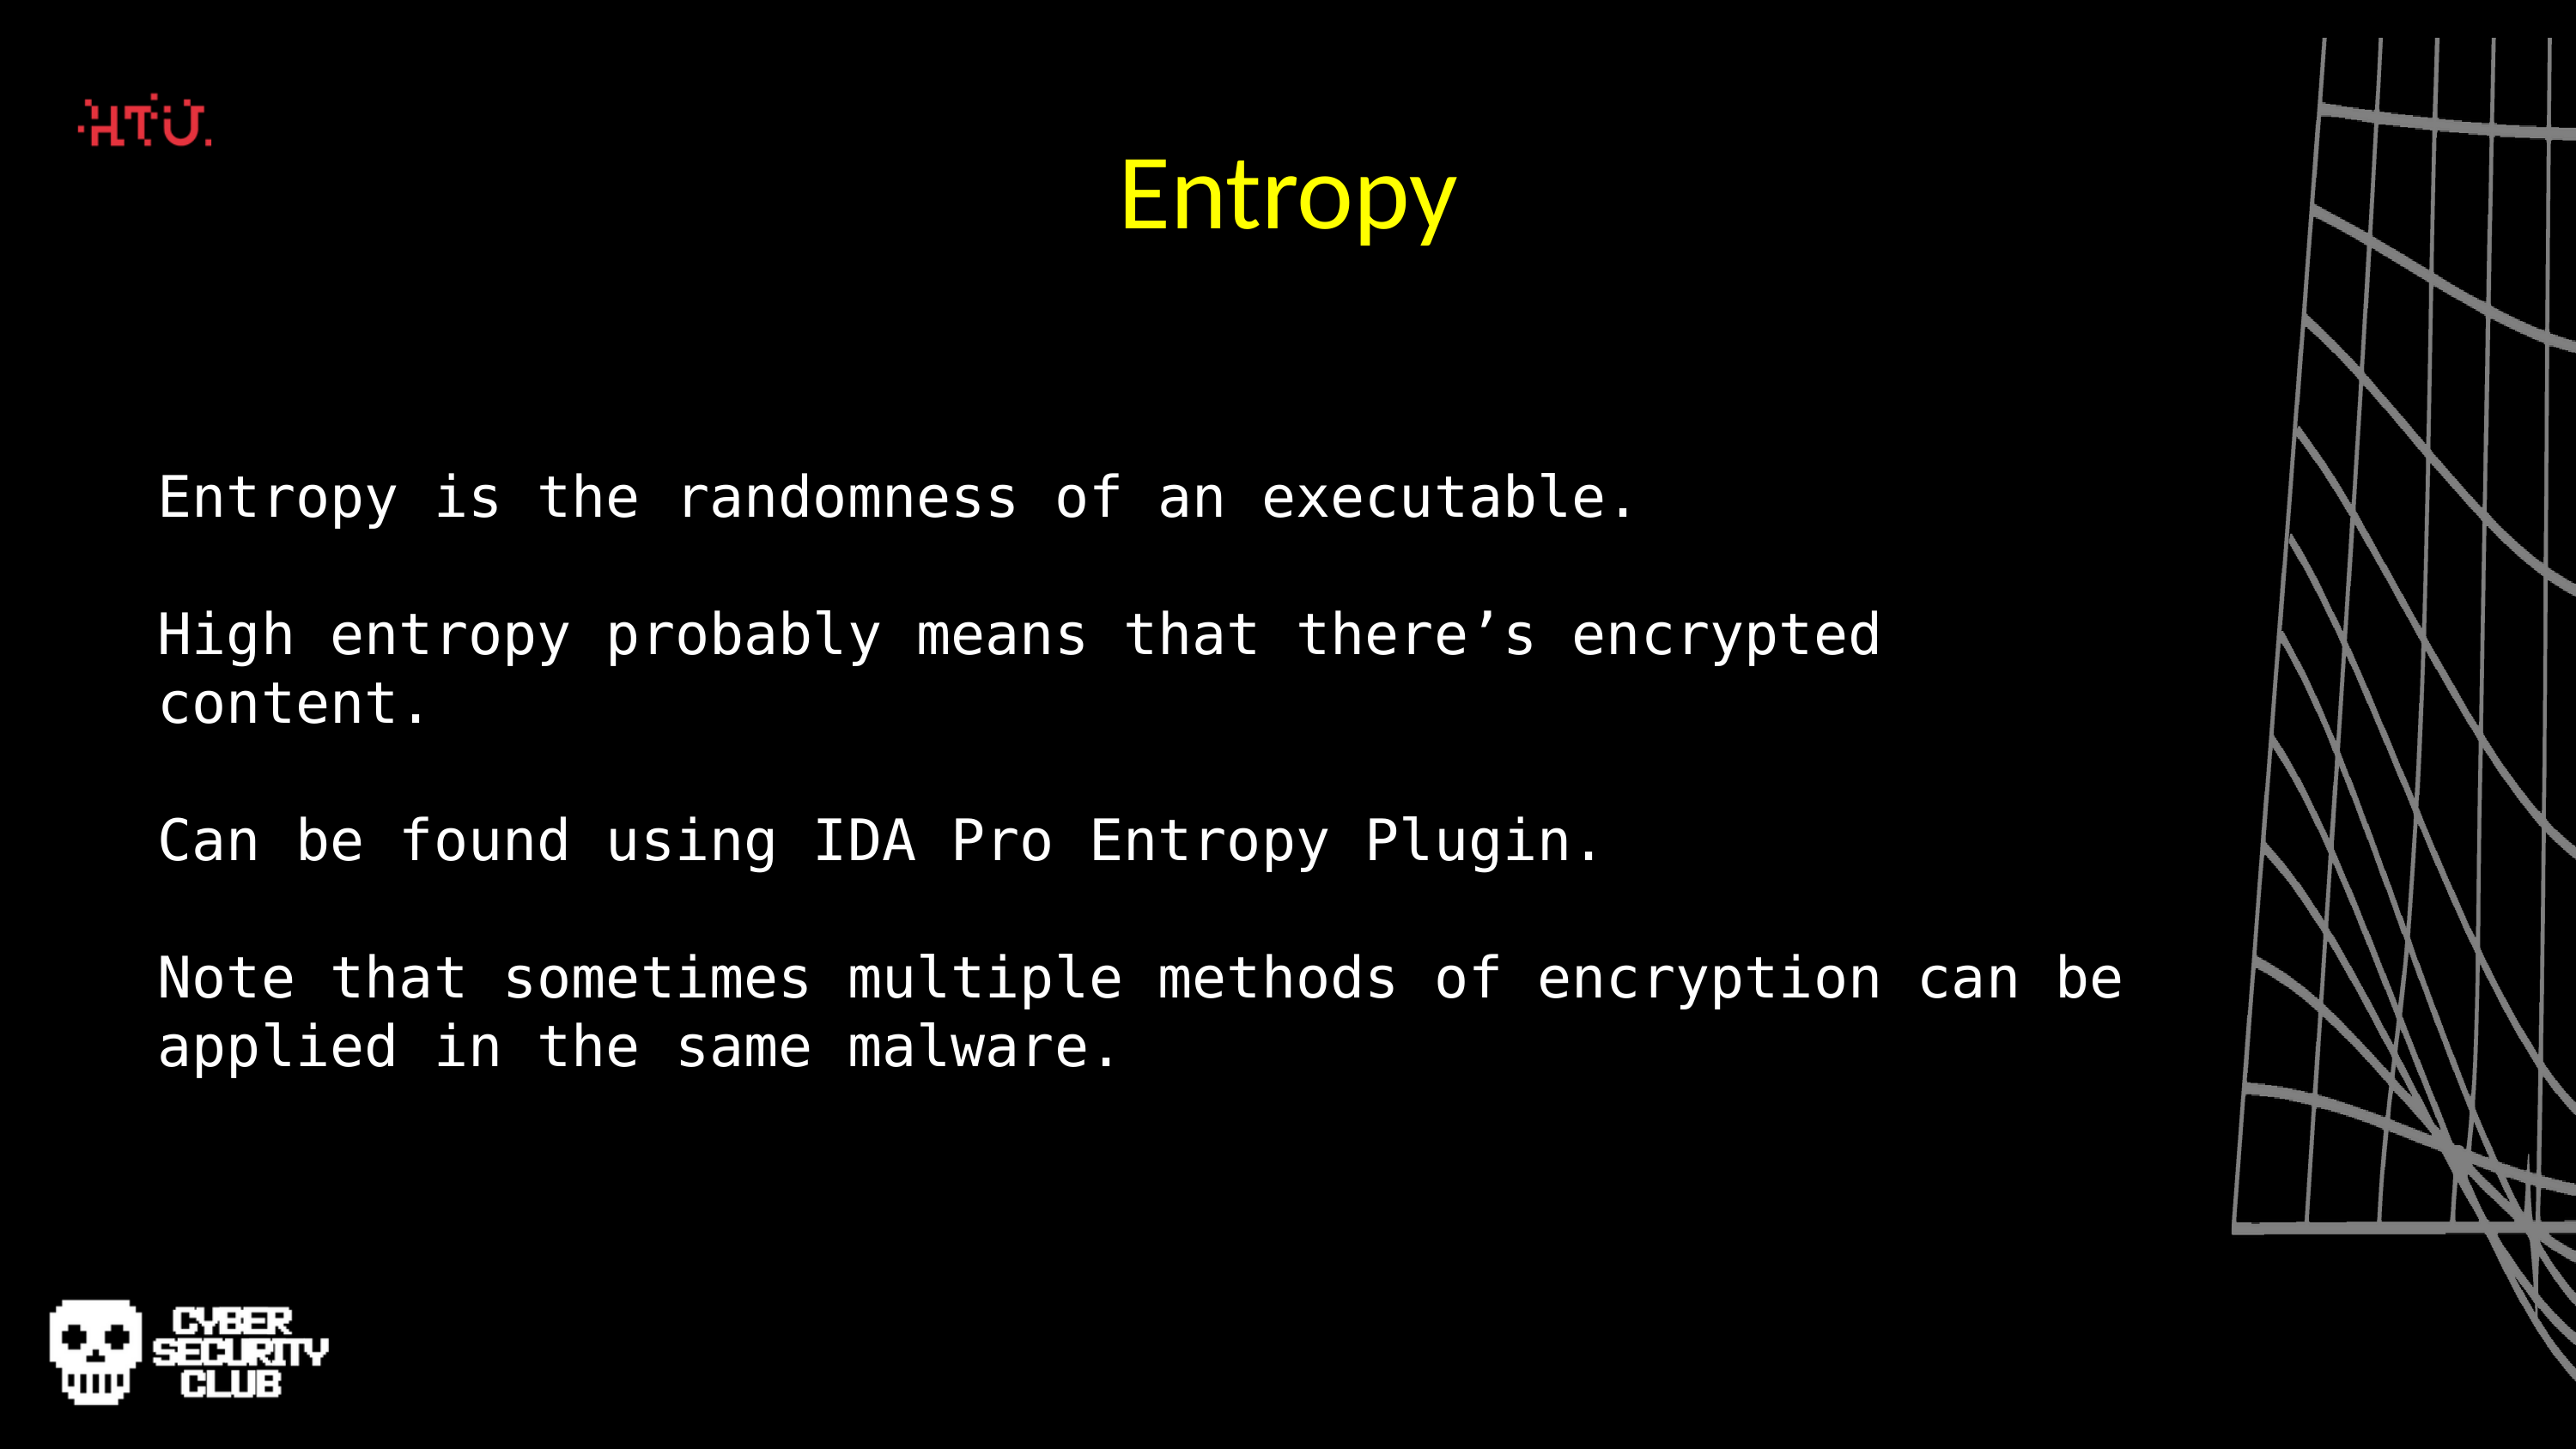

Entropy

Entropy is the randomness of an executable.

High entropy probably means that there’s encrypted content.

Can be found using IDA Pro Entropy Plugin.

Note that sometimes multiple methods of encryption can be applied in the same malware.